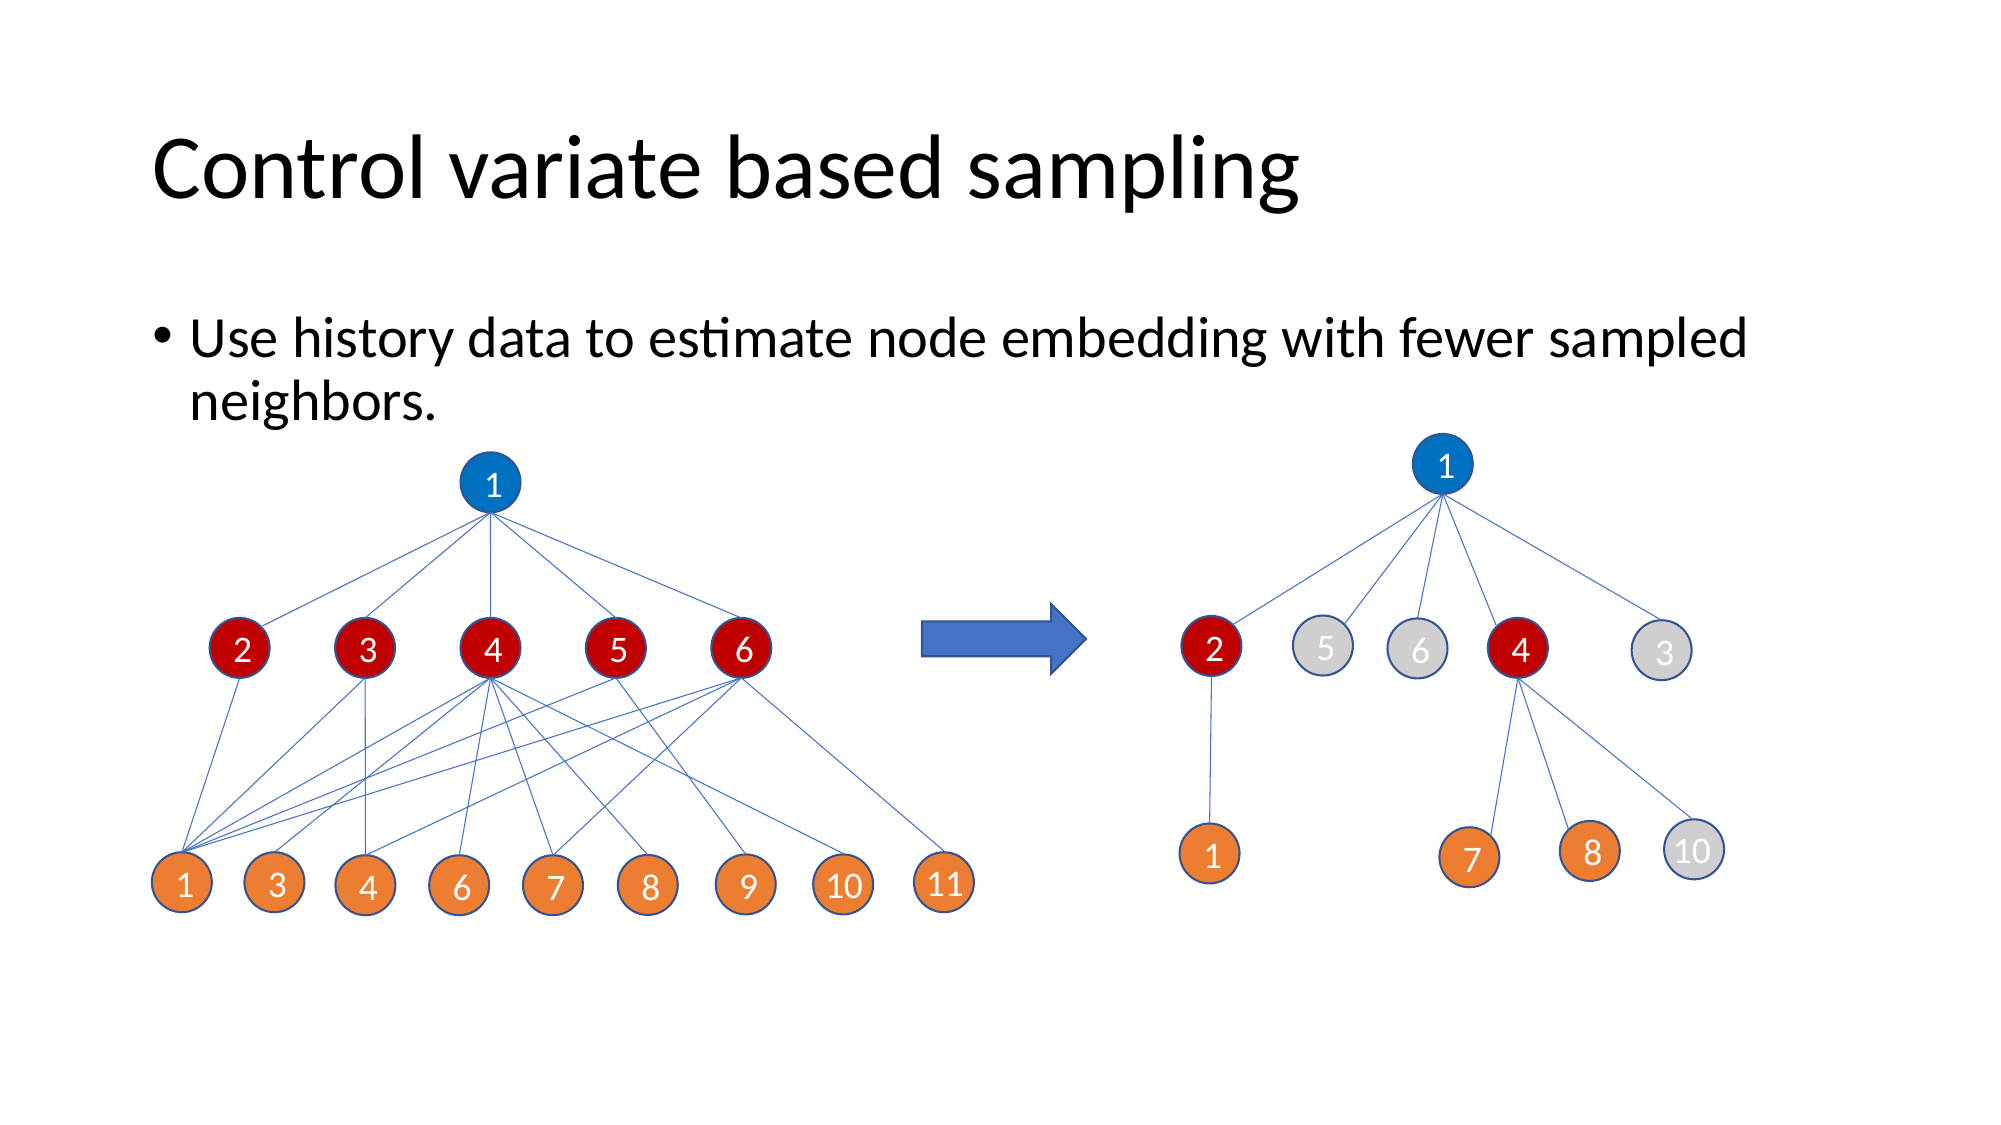

# Control variate based sampling
Use history data to estimate node embedding with fewer sampled neighbors.
1
1
2
3
4
5
6
11

1
3
10

9
8
4
6
7

5
2
4
6
3
10

8
1
7